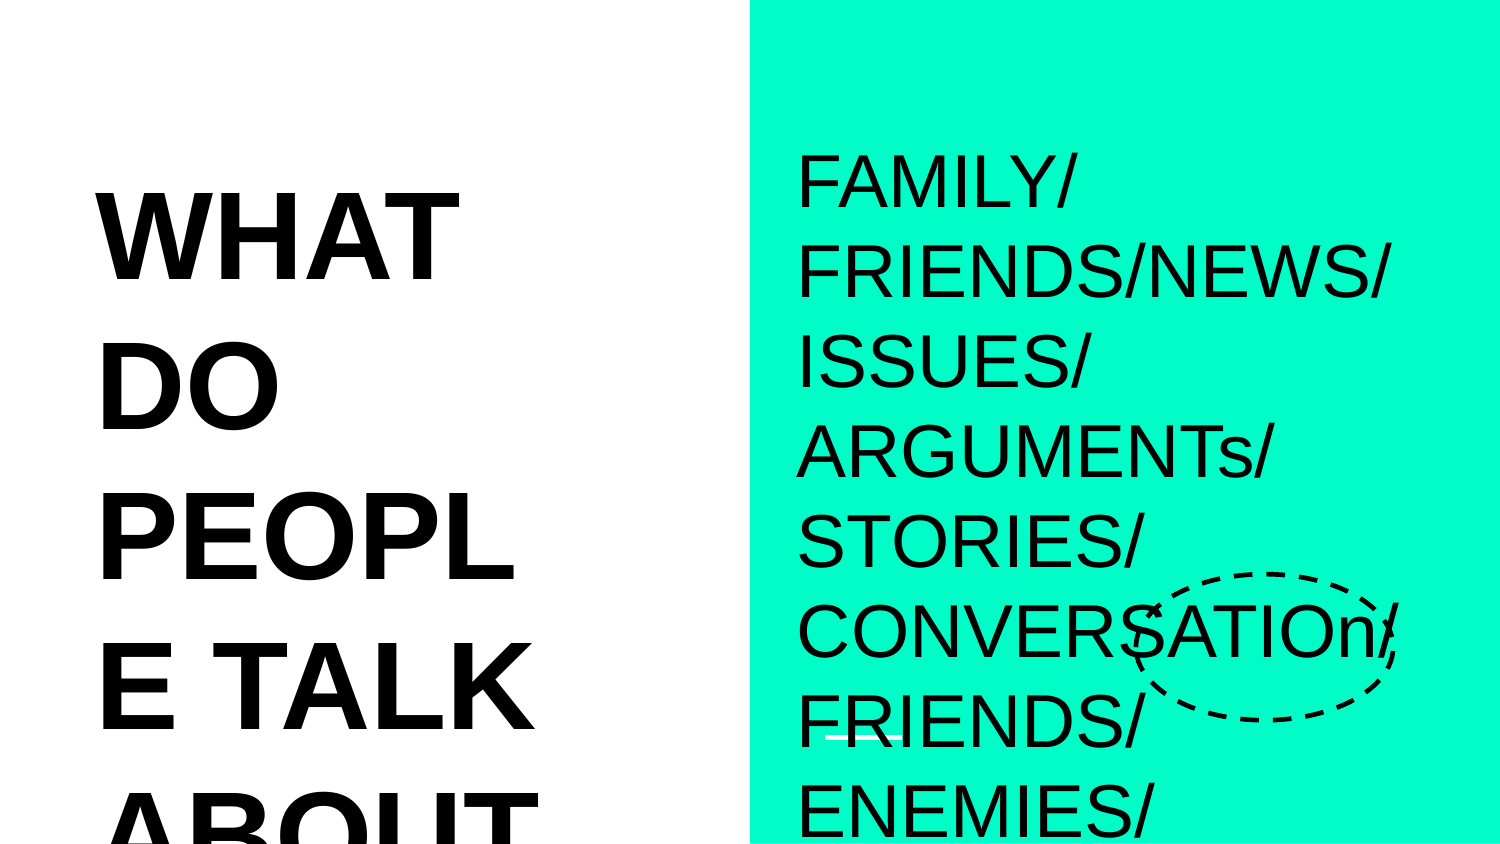

FAMILY/FRIENDS/NEWS/ISSUES/ARGUMENTs/STORIES/CONVERSATIOn/FRIENDS/ENEMIES/CELEBRITIES/
DEBATES/HOW THEIR DAY waS/JOBS
/FINANCES/EMOTIONS/FEELINGS/
BELIEFS/RELIGION/ POLITICS
WHAT DO PEOPLE TALK ABOUT?